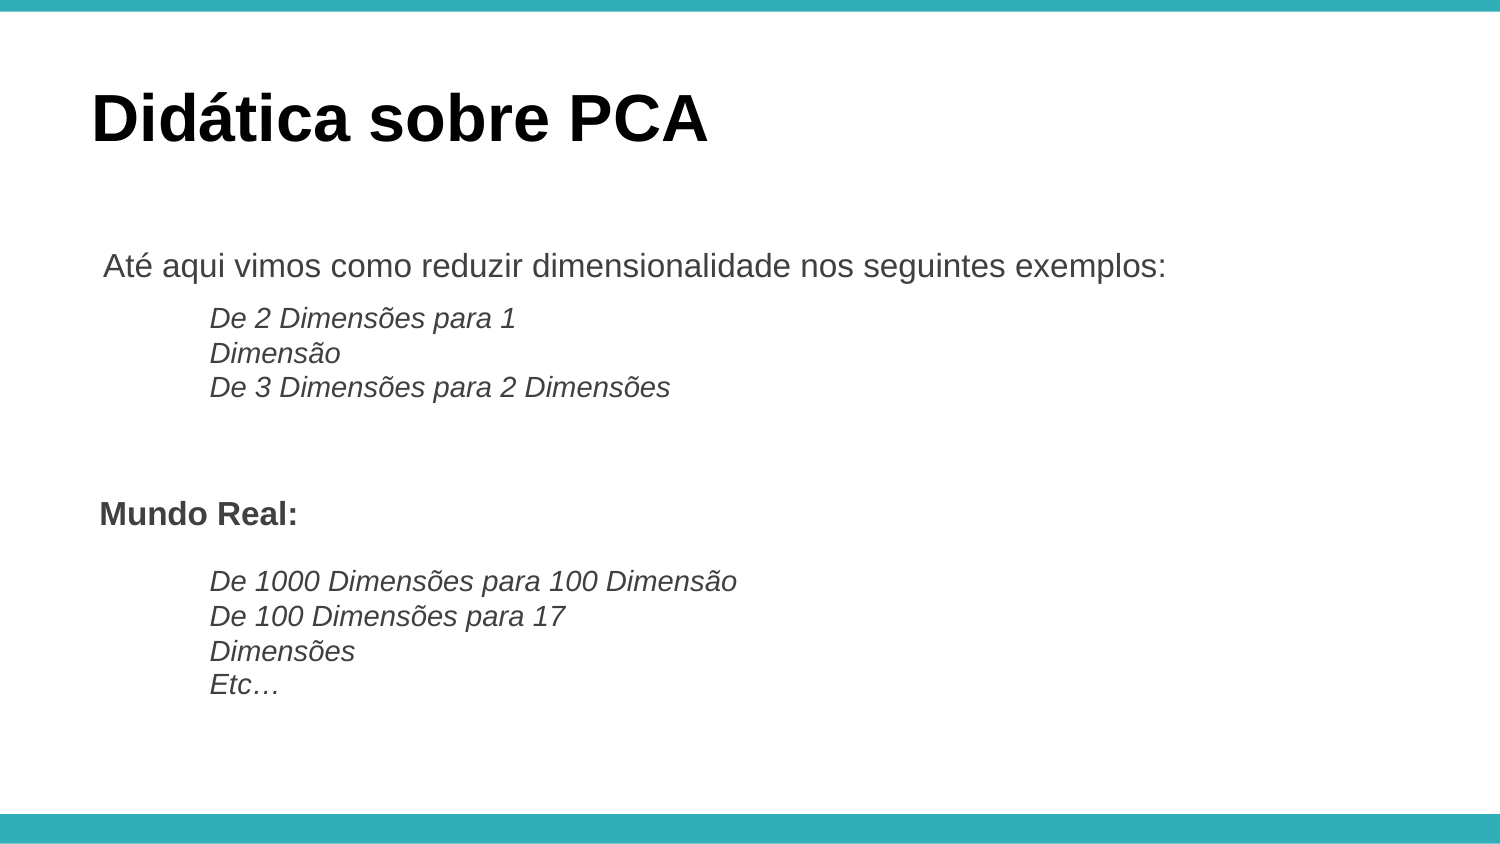

Didática sobre PCA
Até aqui vimos como reduzir dimensionalidade nos seguintes exemplos:
De 2 Dimensões para 1 Dimensão
De 3 Dimensões para 2 Dimensões
Mundo Real:
De 1000 Dimensões para 100 Dimensão
De 100 Dimensões para 17 Dimensões
Etc…